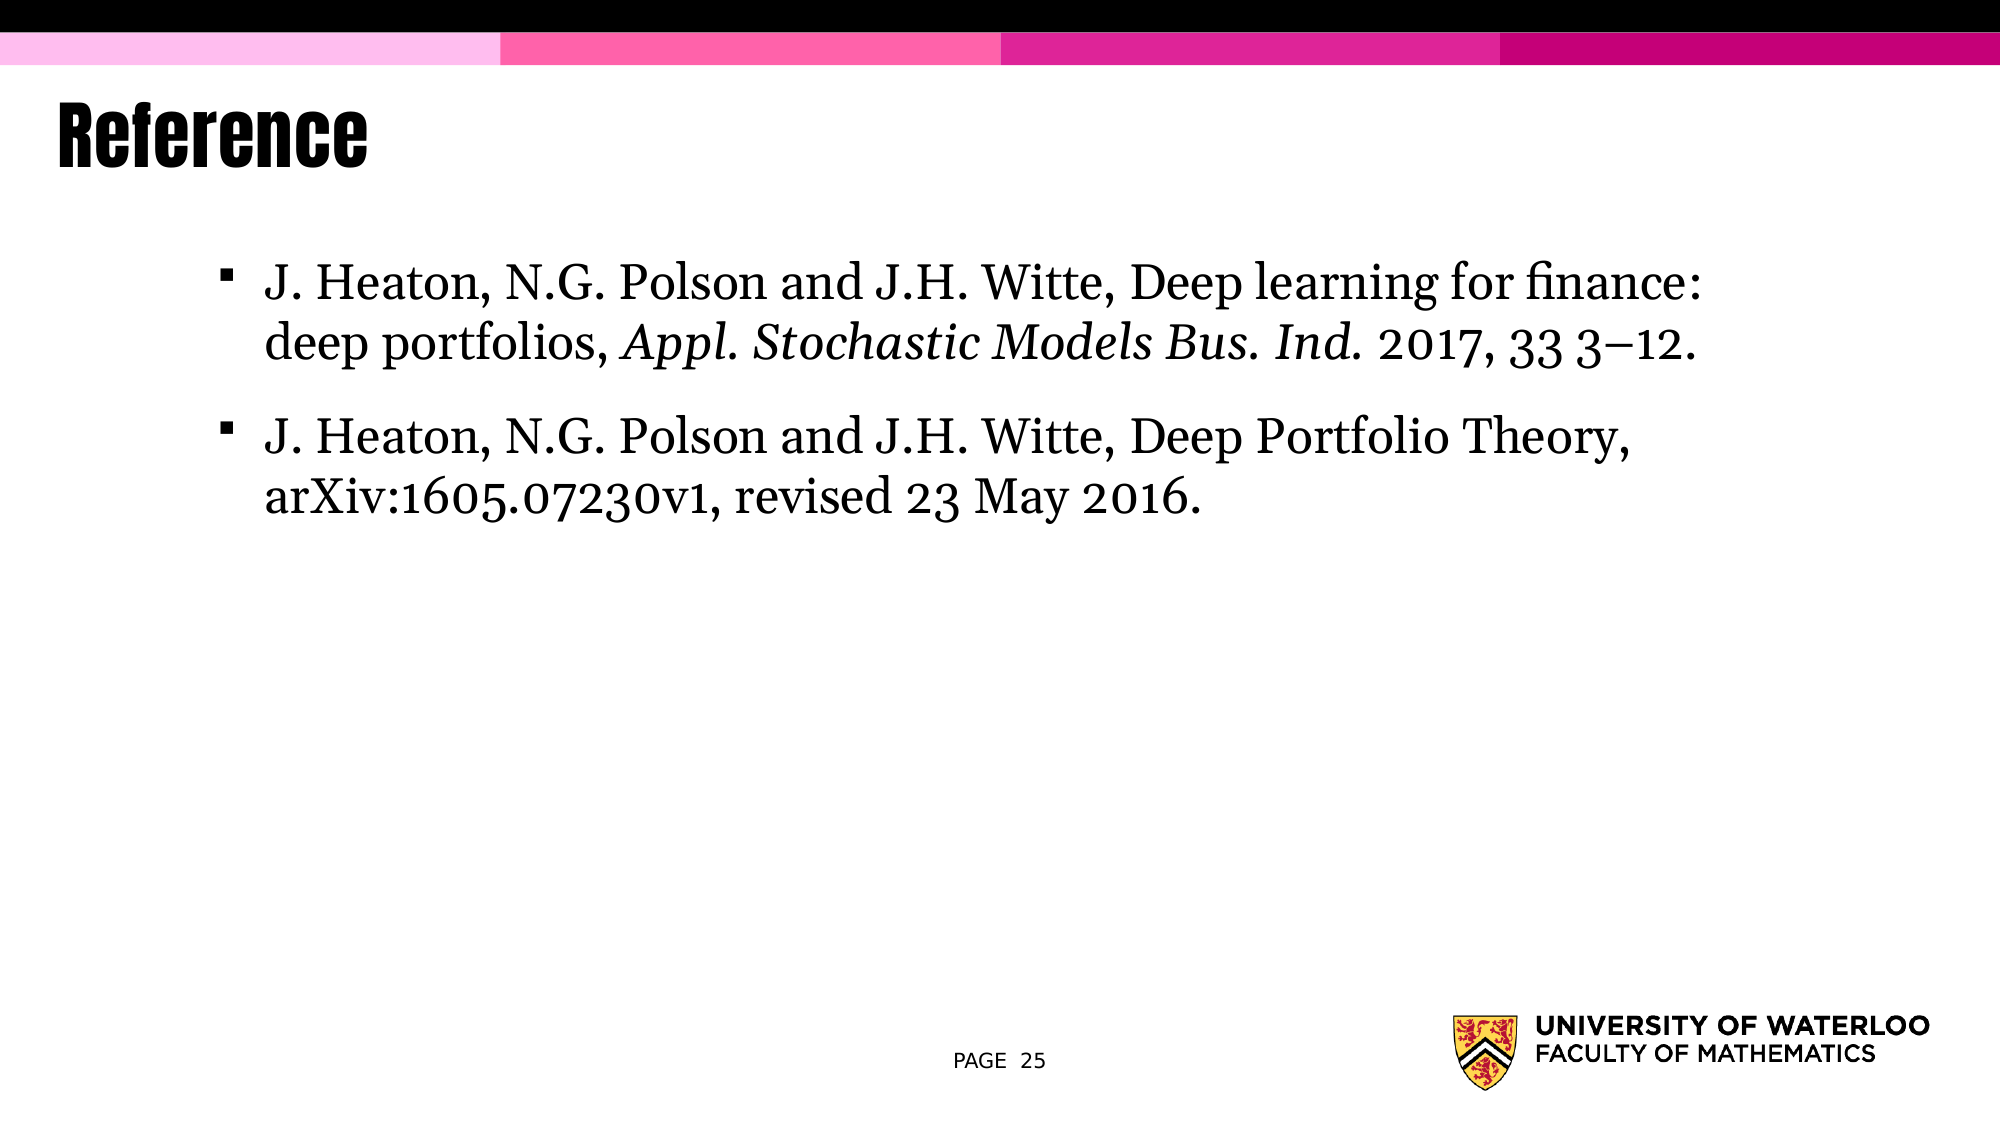

# Reference
J. Heaton, N.G. Polson and J.H. Witte, Deep learning for finance: deep portfolios, Appl. Stochastic Models Bus. Ind. 2017, 33 3–12.
J. Heaton, N.G. Polson and J.H. Witte, Deep Portfolio Theory, arXiv:1605.07230v1, revised 23 May 2016.

PAGE  25